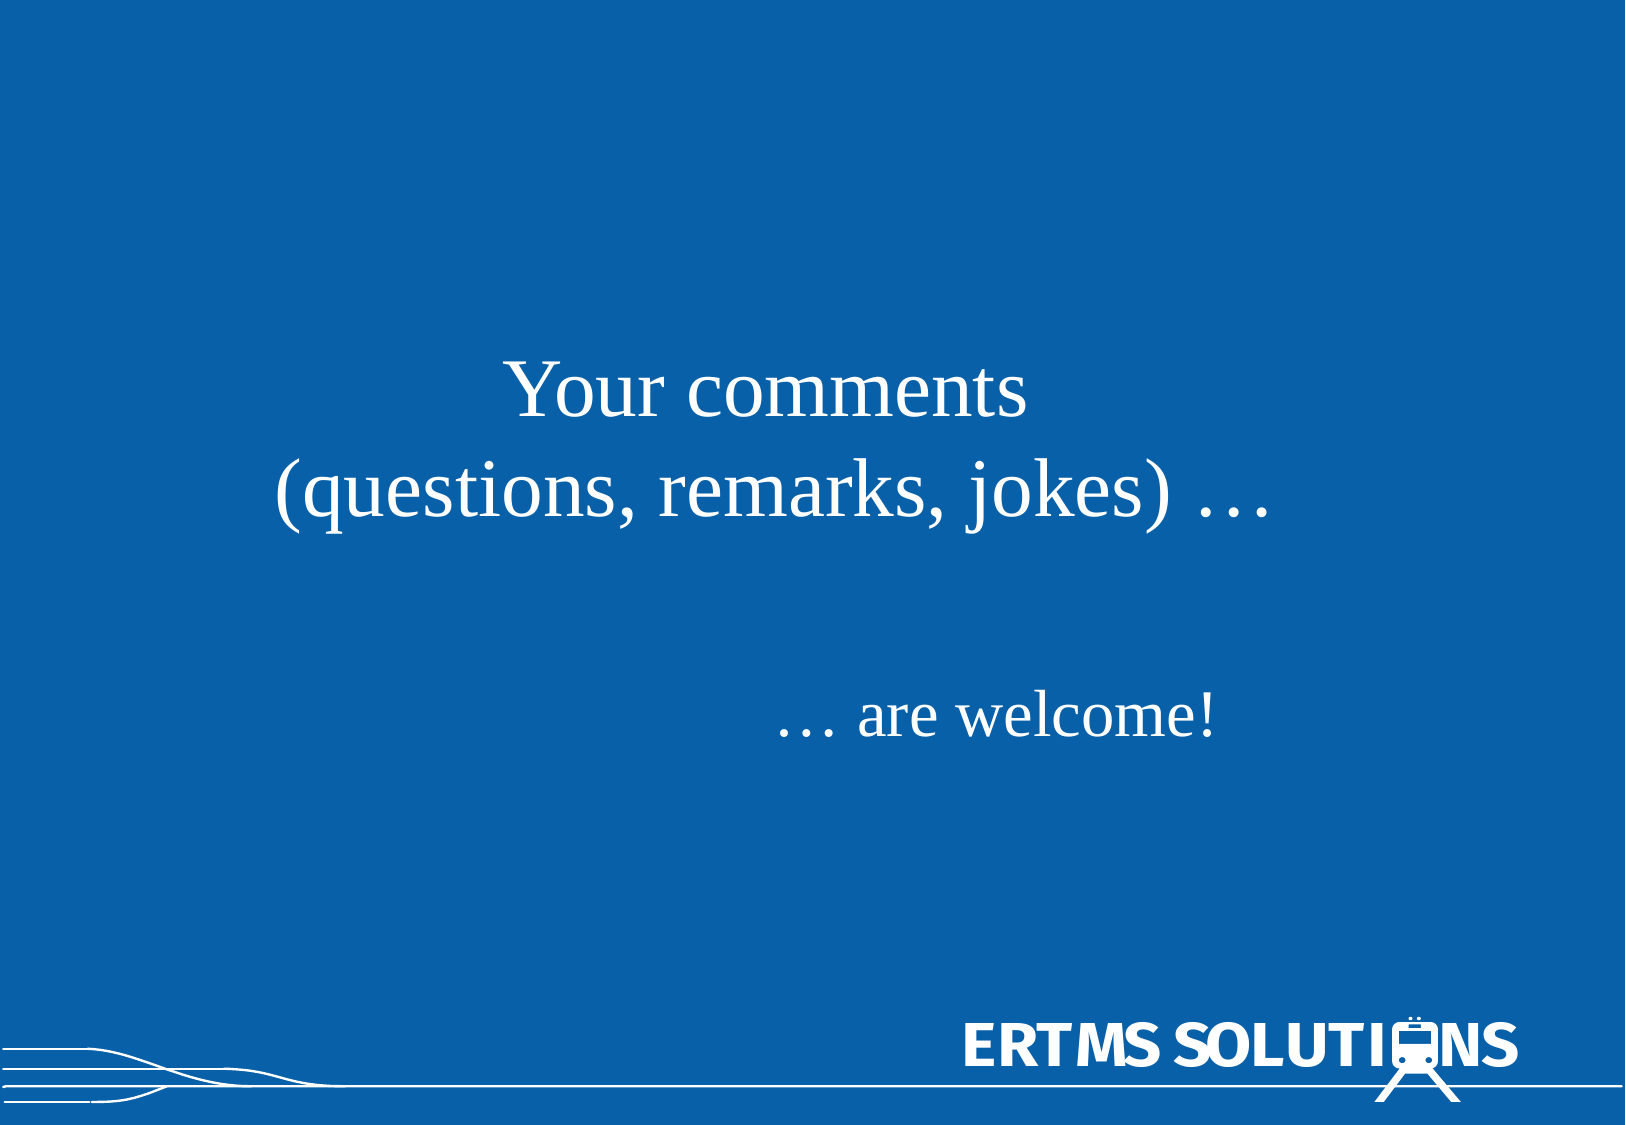

# Your comments (questions, remarks, jokes) …
… are welcome!